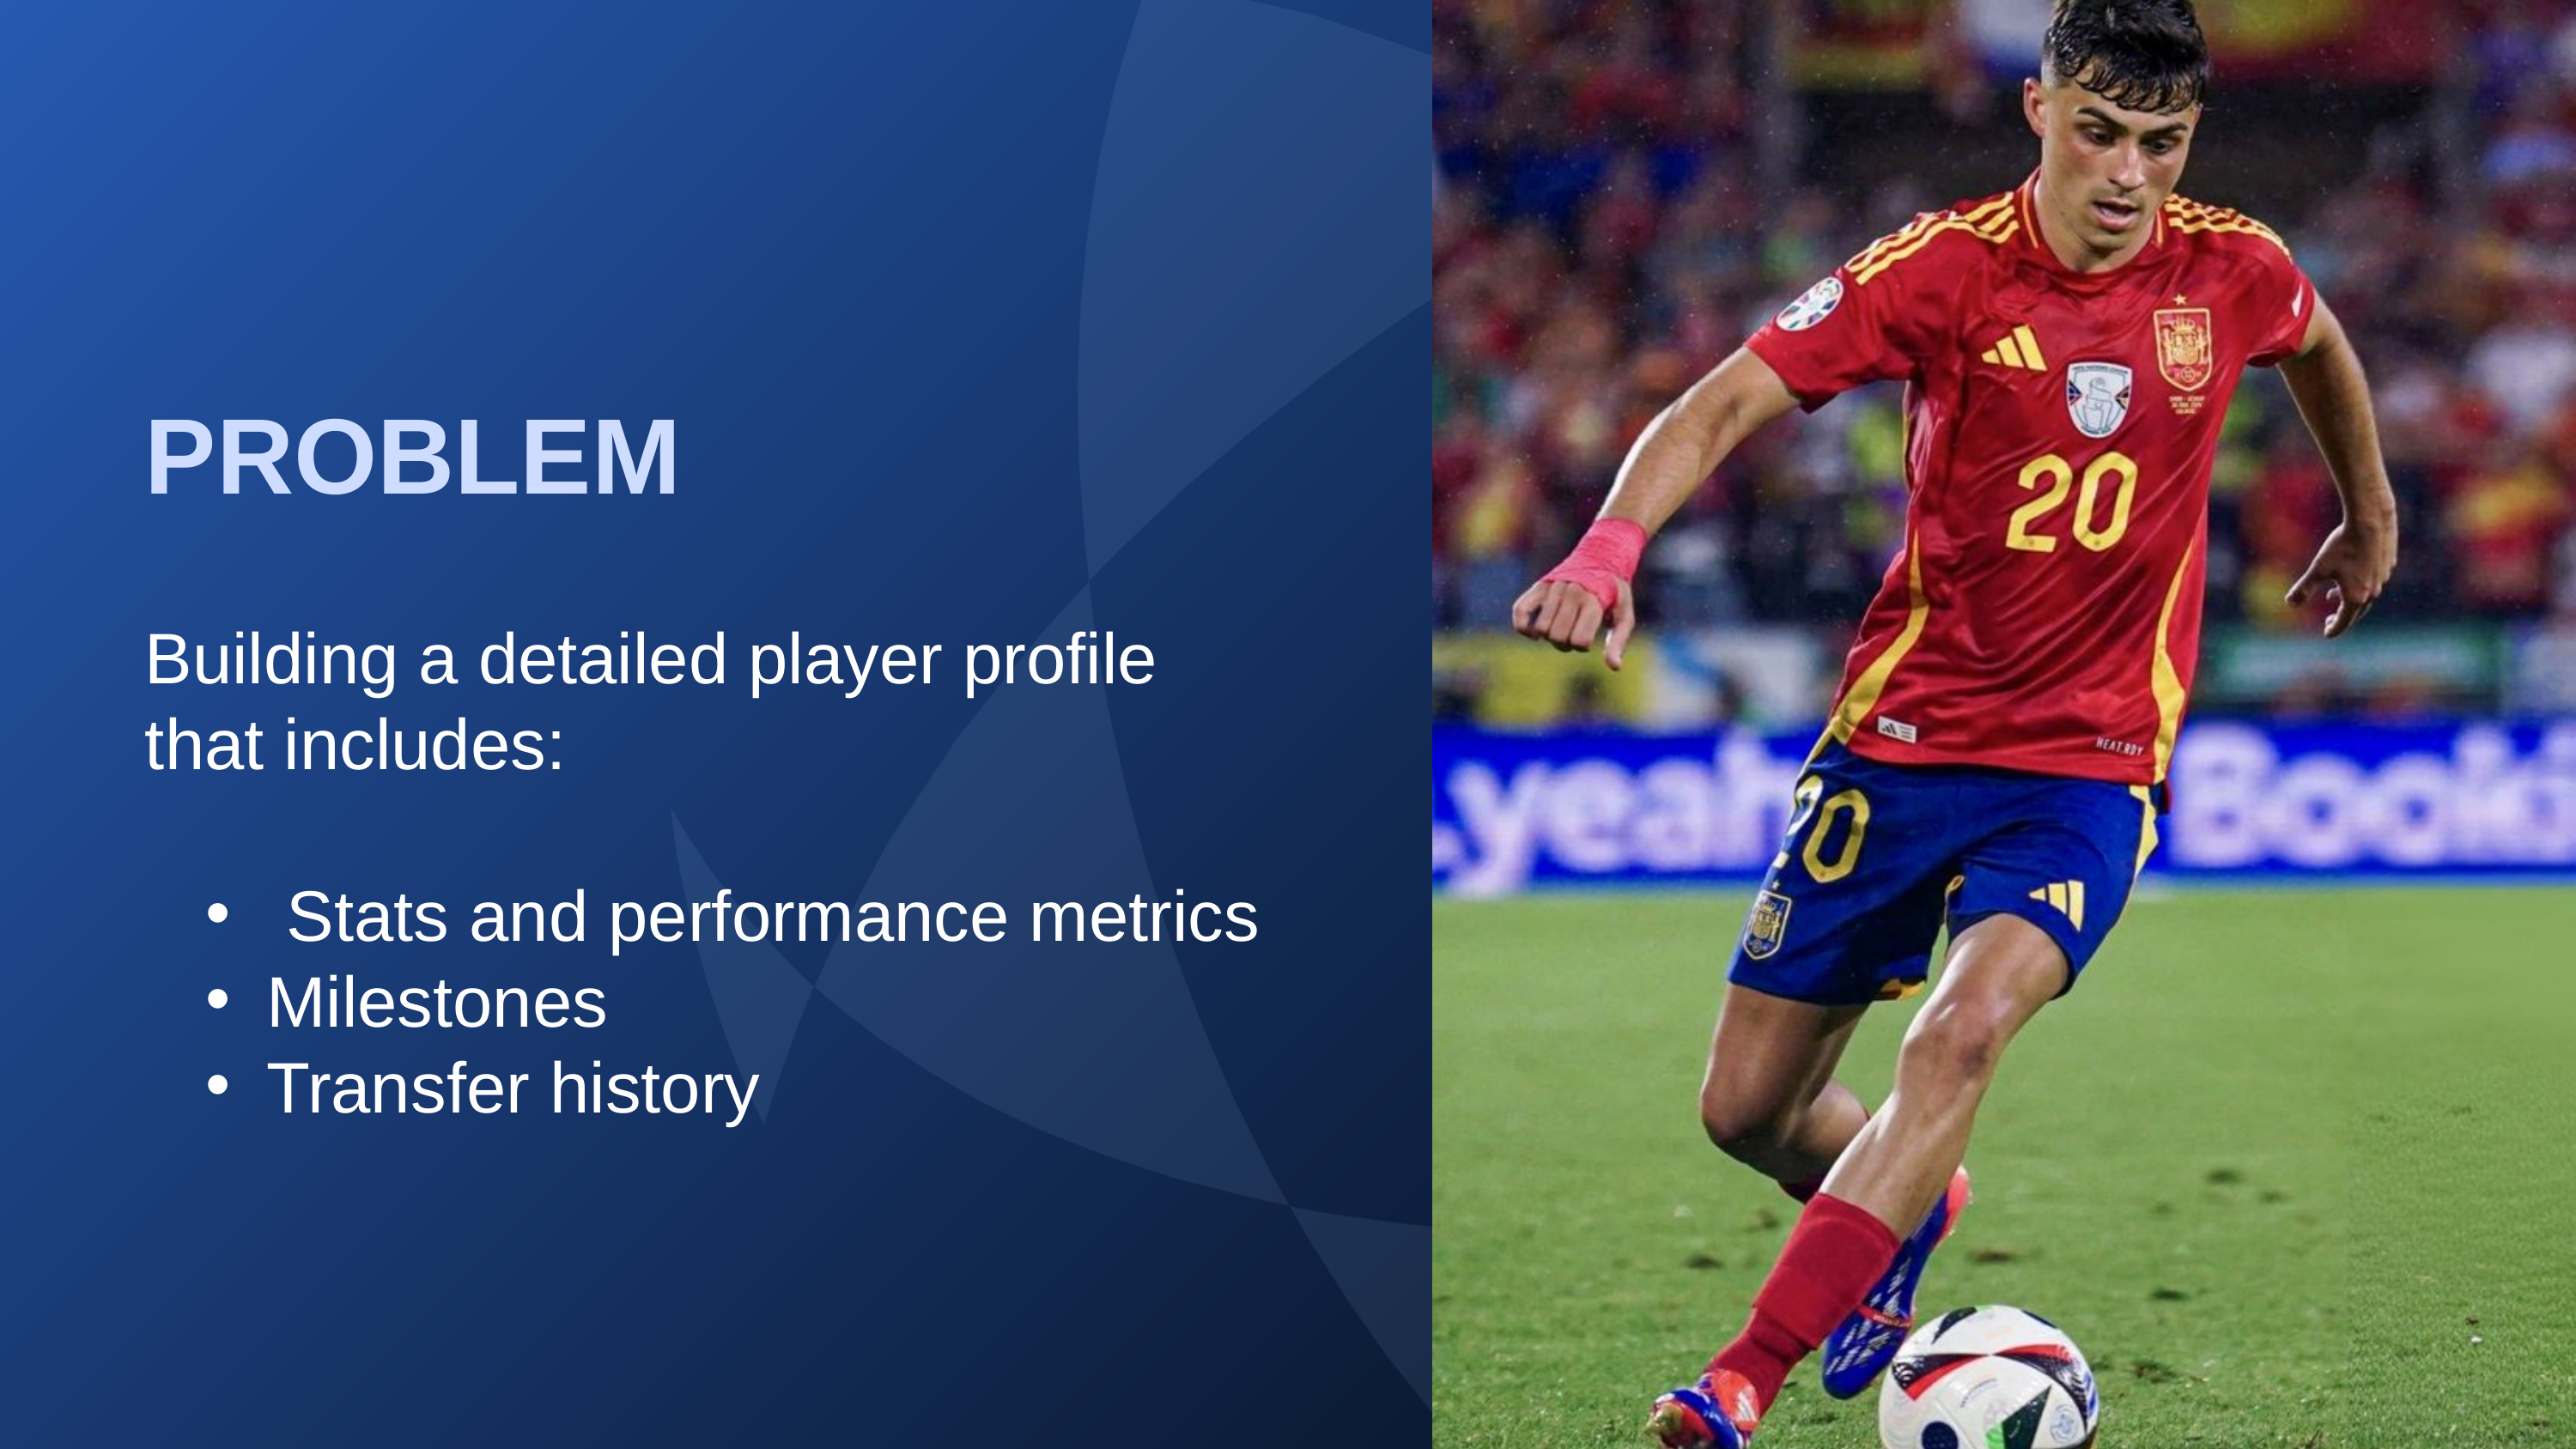

PROBLEM
Building a detailed player profile that includes:

 Stats and performance metrics
Milestones
Transfer history